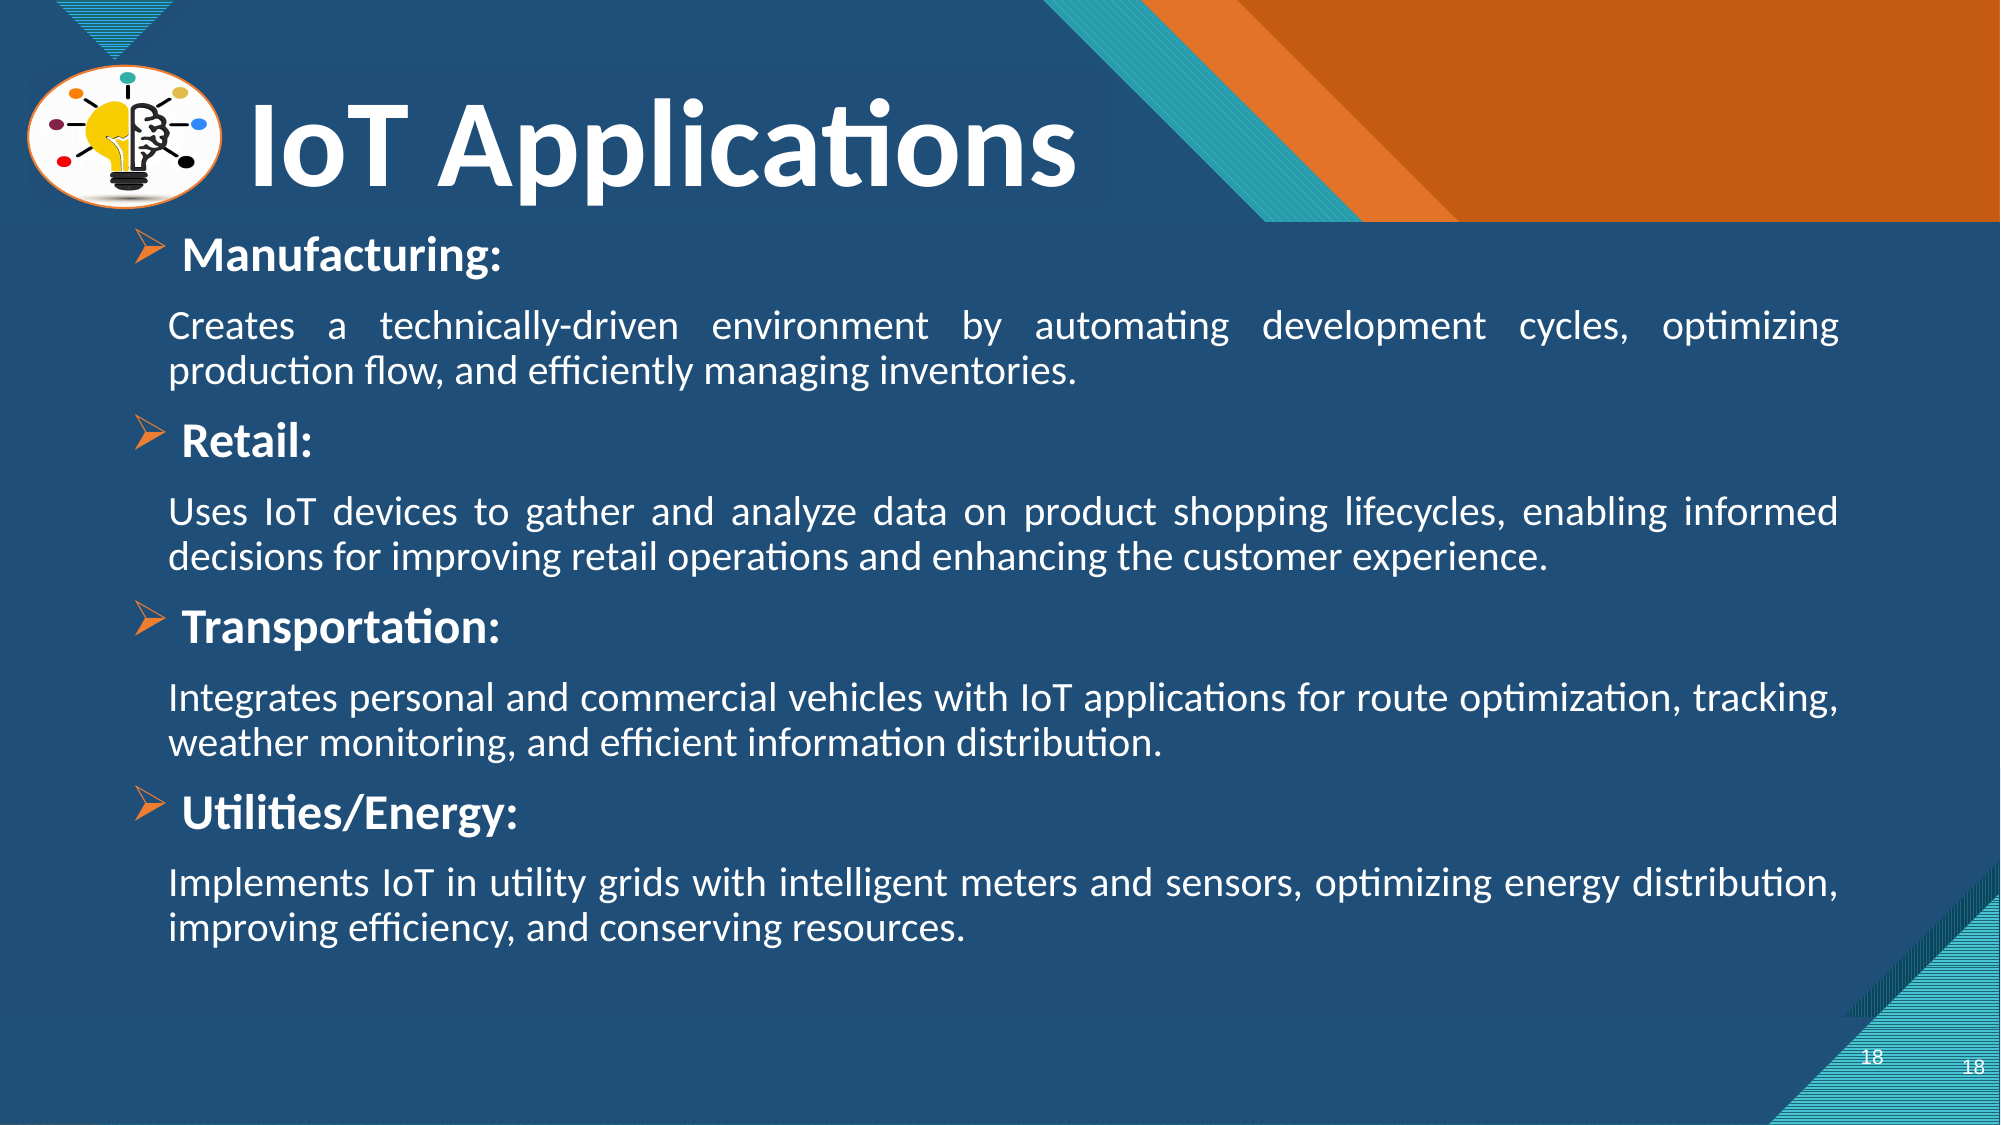

IoT Applications

# Manufacturing:
Creates a technically-driven environment by automating development cycles, optimizing production flow, and efficiently managing inventories.
 Retail:
Uses IoT devices to gather and analyze data on product shopping lifecycles, enabling informed decisions for improving retail operations and enhancing the customer experience.
 Transportation:
Integrates personal and commercial vehicles with IoT applications for route optimization, tracking, weather monitoring, and efficient information distribution.
 Utilities/Energy:
Implements IoT in utility grids with intelligent meters and sensors, optimizing energy distribution, improving efficiency, and conserving resources.

18